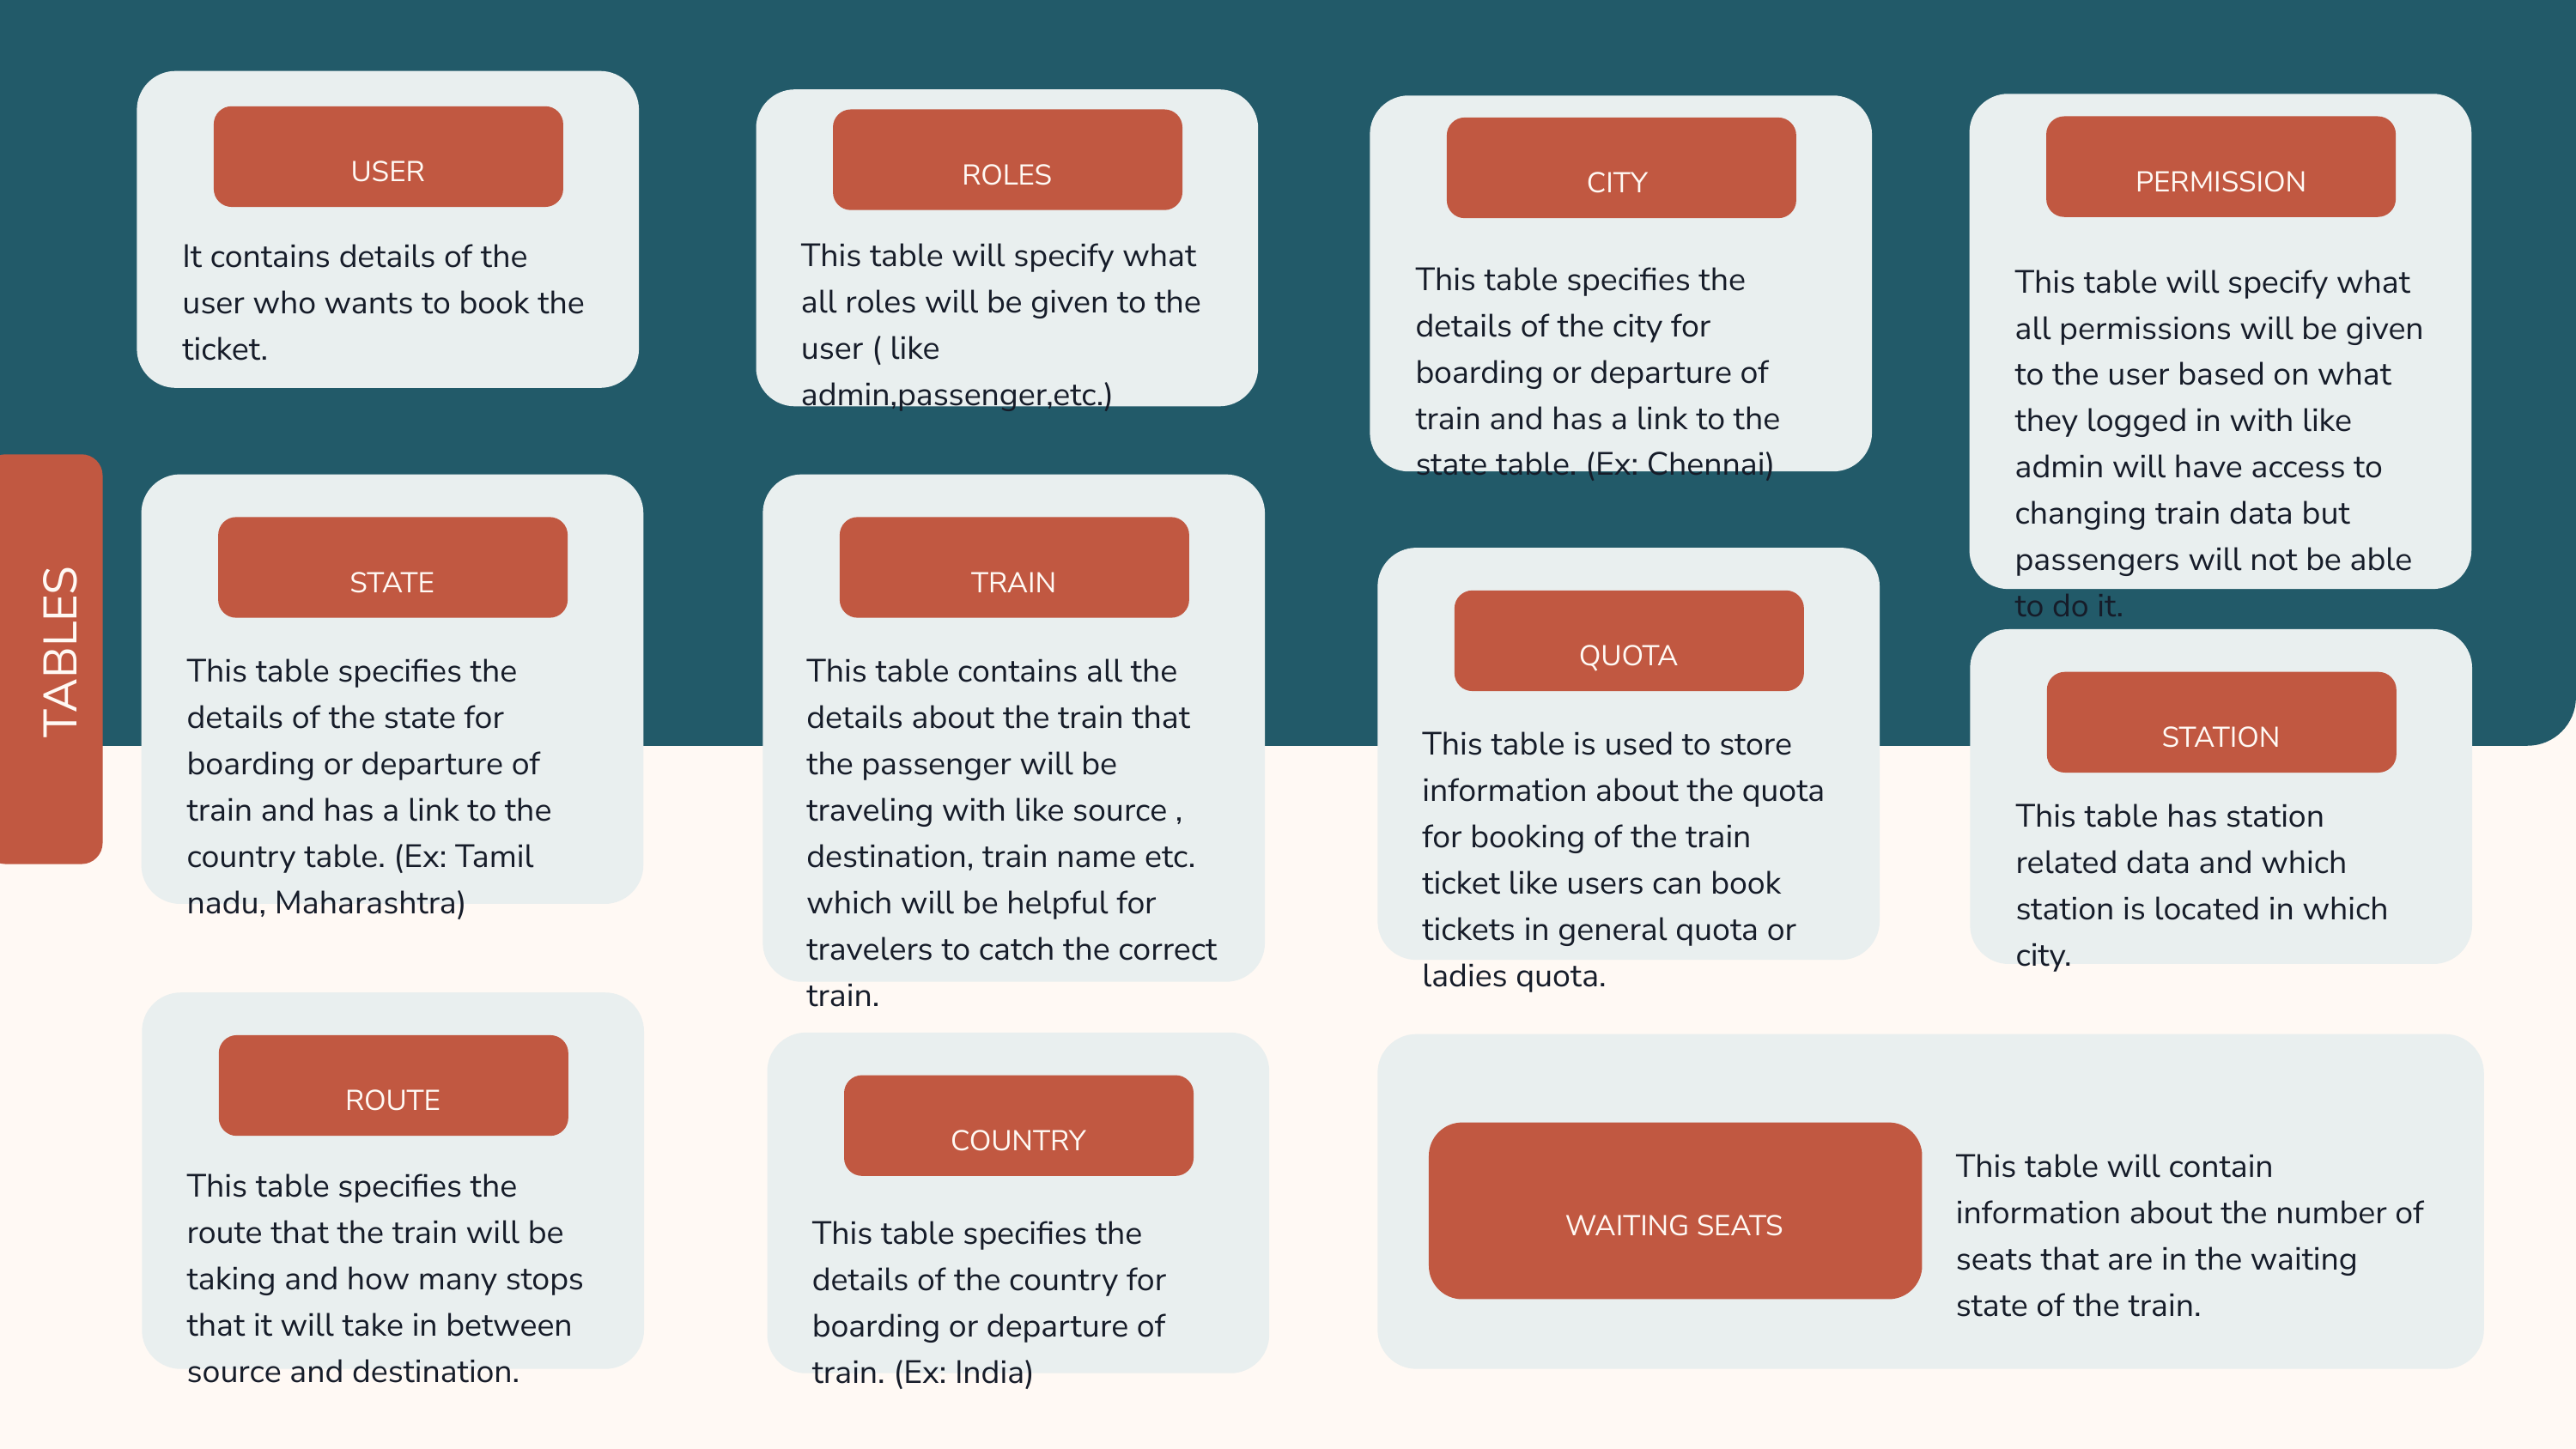

USER
ROLES
PERMISSION
CITY
This table will specify what all roles will be given to the user ( like admin,passenger,etc.)
It contains details of the user who wants to book the ticket.
This table specifies the details of the city for boarding or departure of train and has a link to the state table. (Ex: Chennai)
This table will specify what all permissions will be given to the user based on what they logged in with like admin will have access to changing train data but passengers will not be able to do it.

STATE
TRAIN

TABLES
QUOTA

This table contains all the details about the train that the passenger will be traveling with like source , destination, train name etc. which will be helpful for travelers to catch the correct train.
This table specifies the details of the state for boarding or departure of train and has a link to the country table. (Ex: Tamil nadu, Maharashtra)

STATION
This table is used to store information about the quota for booking of the train ticket like users can book tickets in general quota or ladies quota.
This table has station related data and which station is located in which city.

ROUTE

COUNTRY

This table will contain information about the number of seats that are in the waiting state of the train.
This table specifies the route that the train will be taking and how many stops that it will take in between source and destination.
WAITING SEATS
This table specifies the details of the country for boarding or departure of train. (Ex: India)